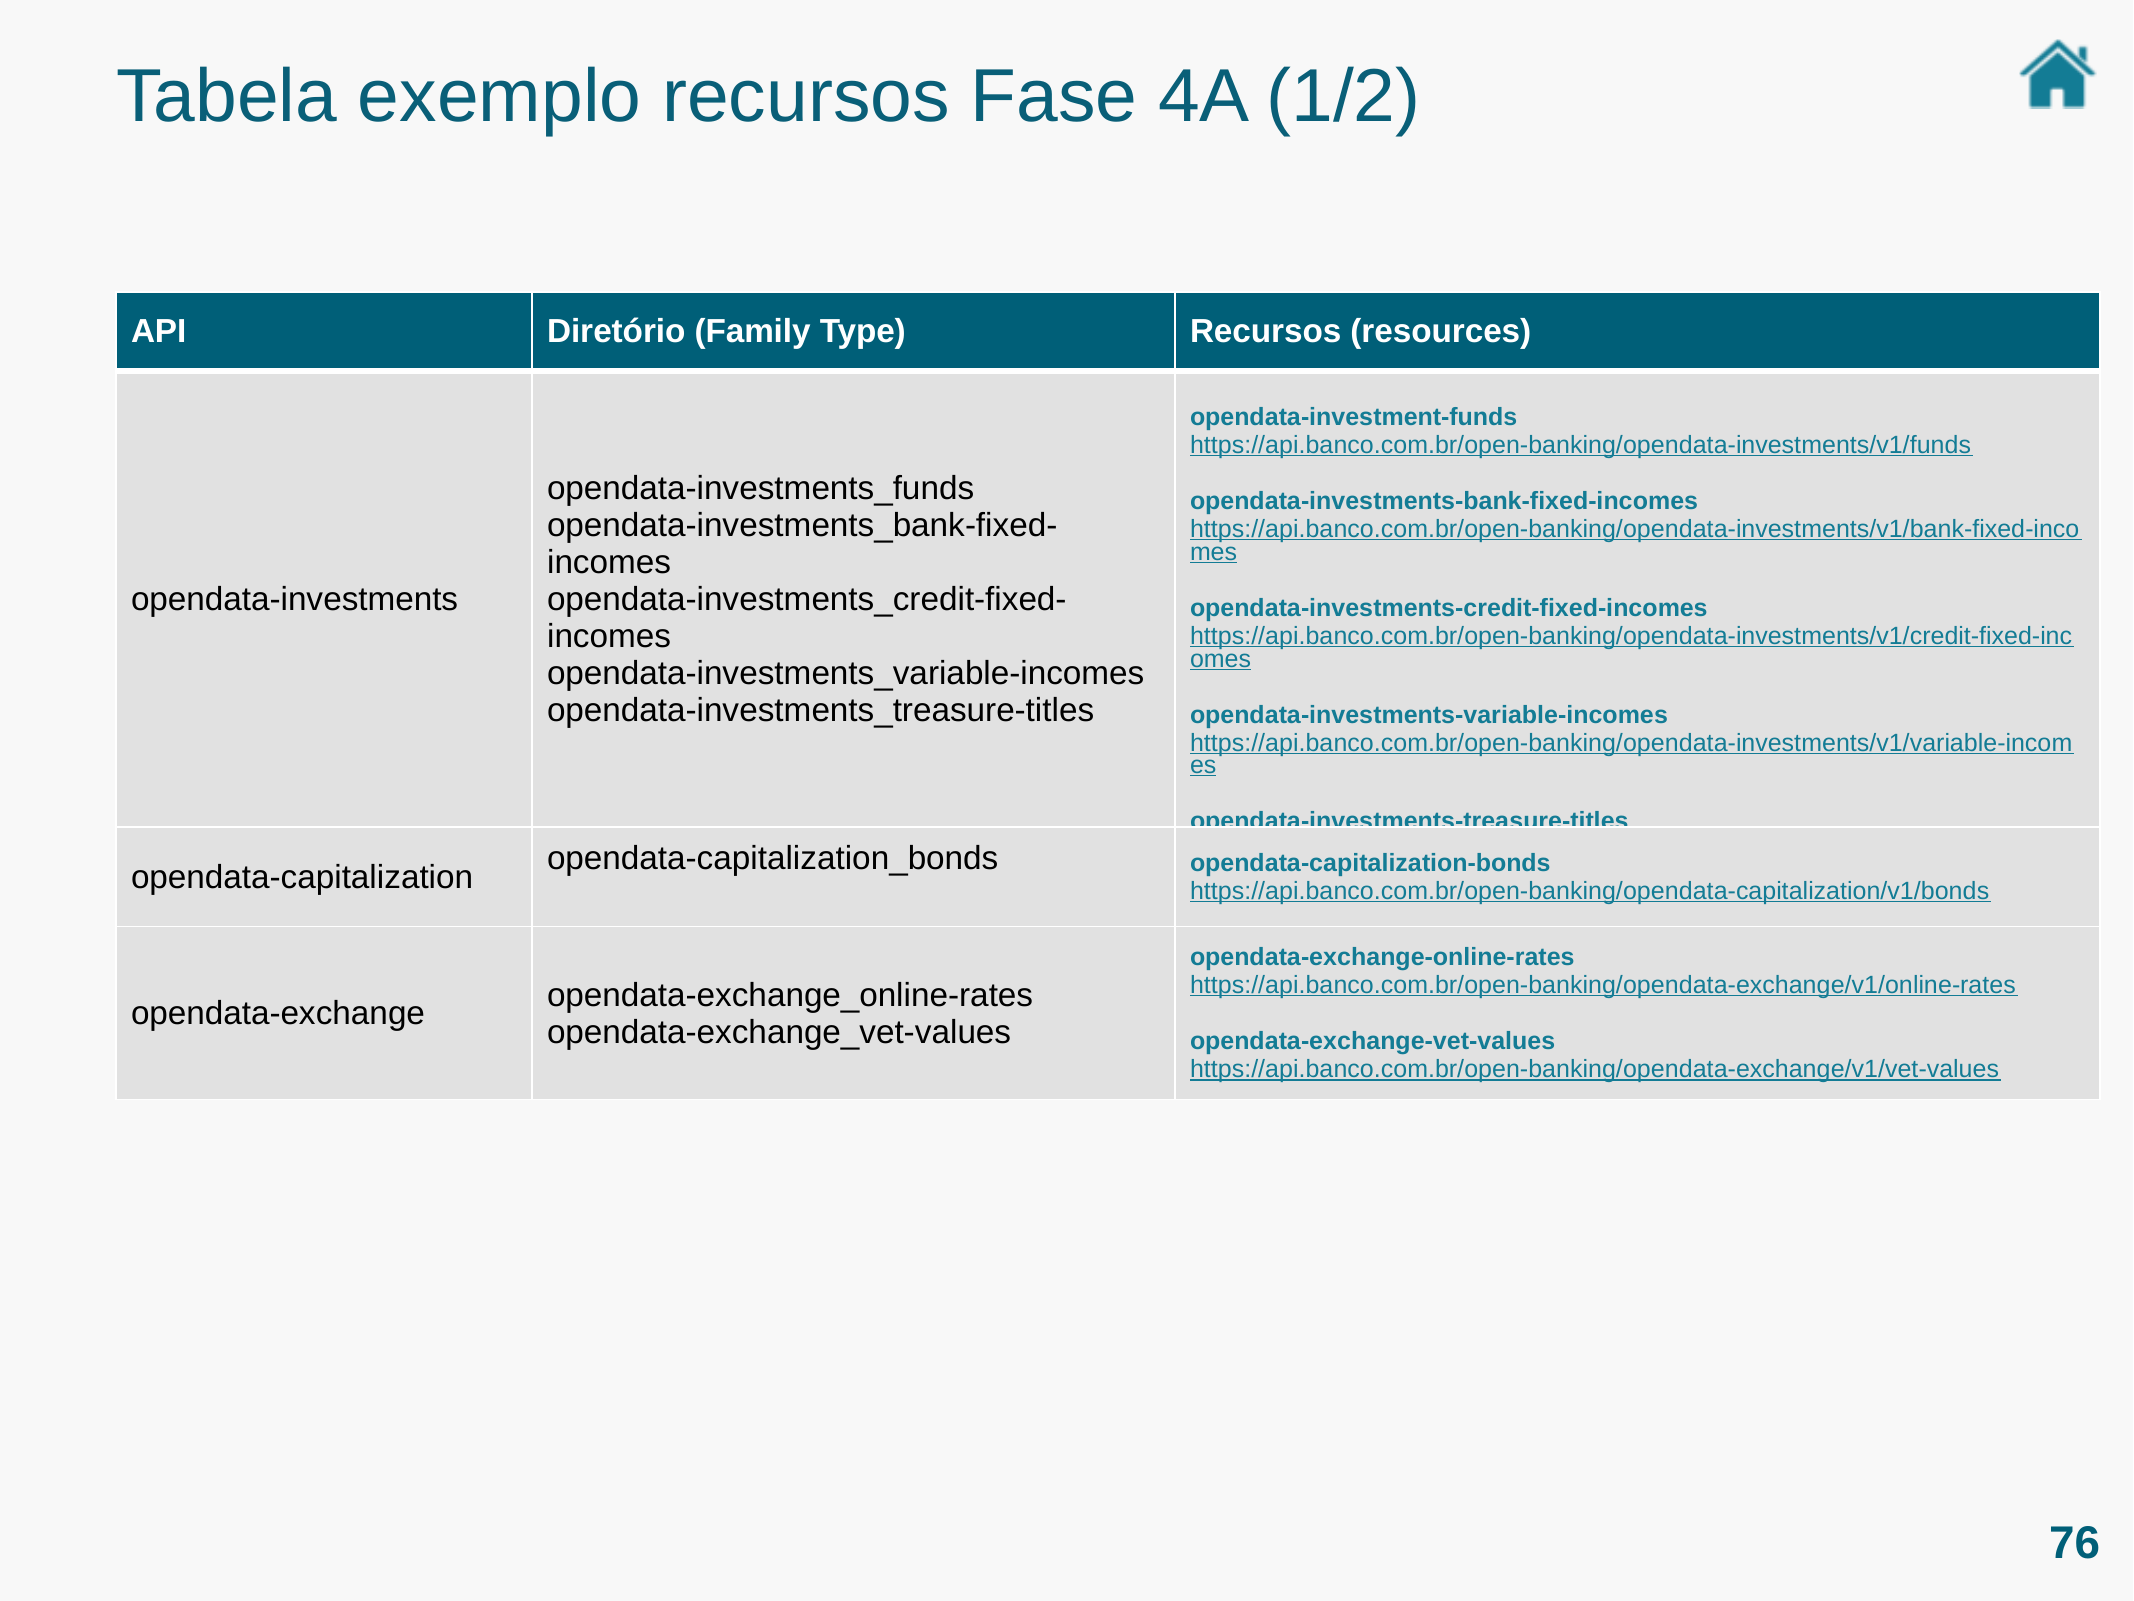

Tabela exemplo recursos Fase 4A (1/2)
| API | Diretório (Family Type) | Recursos (resources) |
| --- | --- | --- |
| opendata-investments | opendata-investments\_funds opendata-investments\_bank-fixed-incomes opendata-investments\_credit-fixed-incomes opendata-investments\_variable-incomes opendata-investments\_treasure-titles | opendata-investment-funds https://api.banco.com.br/open-banking/opendata-investments/v1/funds opendata-investments-bank-fixed-incomes https://api.banco.com.br/open-banking/opendata-investments/v1/bank-fixed-incomes opendata-investments-credit-fixed-incomes https://api.banco.com.br/open-banking/opendata-investments/v1/credit-fixed-incomes opendata-investments-variable-incomes https://api.banco.com.br/open-banking/opendata-investments/v1/variable-incomes opendata-investments-treasure-titles https://api.banco.com.br/open-banking/opendata-investments/v1/treasure-titles |
| opendata-capitalization | opendata-capitalization\_bonds | opendata-capitalization-bonds https://api.banco.com.br/open-banking/opendata-capitalization/v1/bonds |
| opendata-exchange | opendata-exchange\_online-rates opendata-exchange\_vet-values | opendata-exchange-online-rates https://api.banco.com.br/open-banking/opendata-exchange/v1/online-rates opendata-exchange-vet-values https://api.banco.com.br/open-banking/opendata-exchange/v1/vet-values |
76